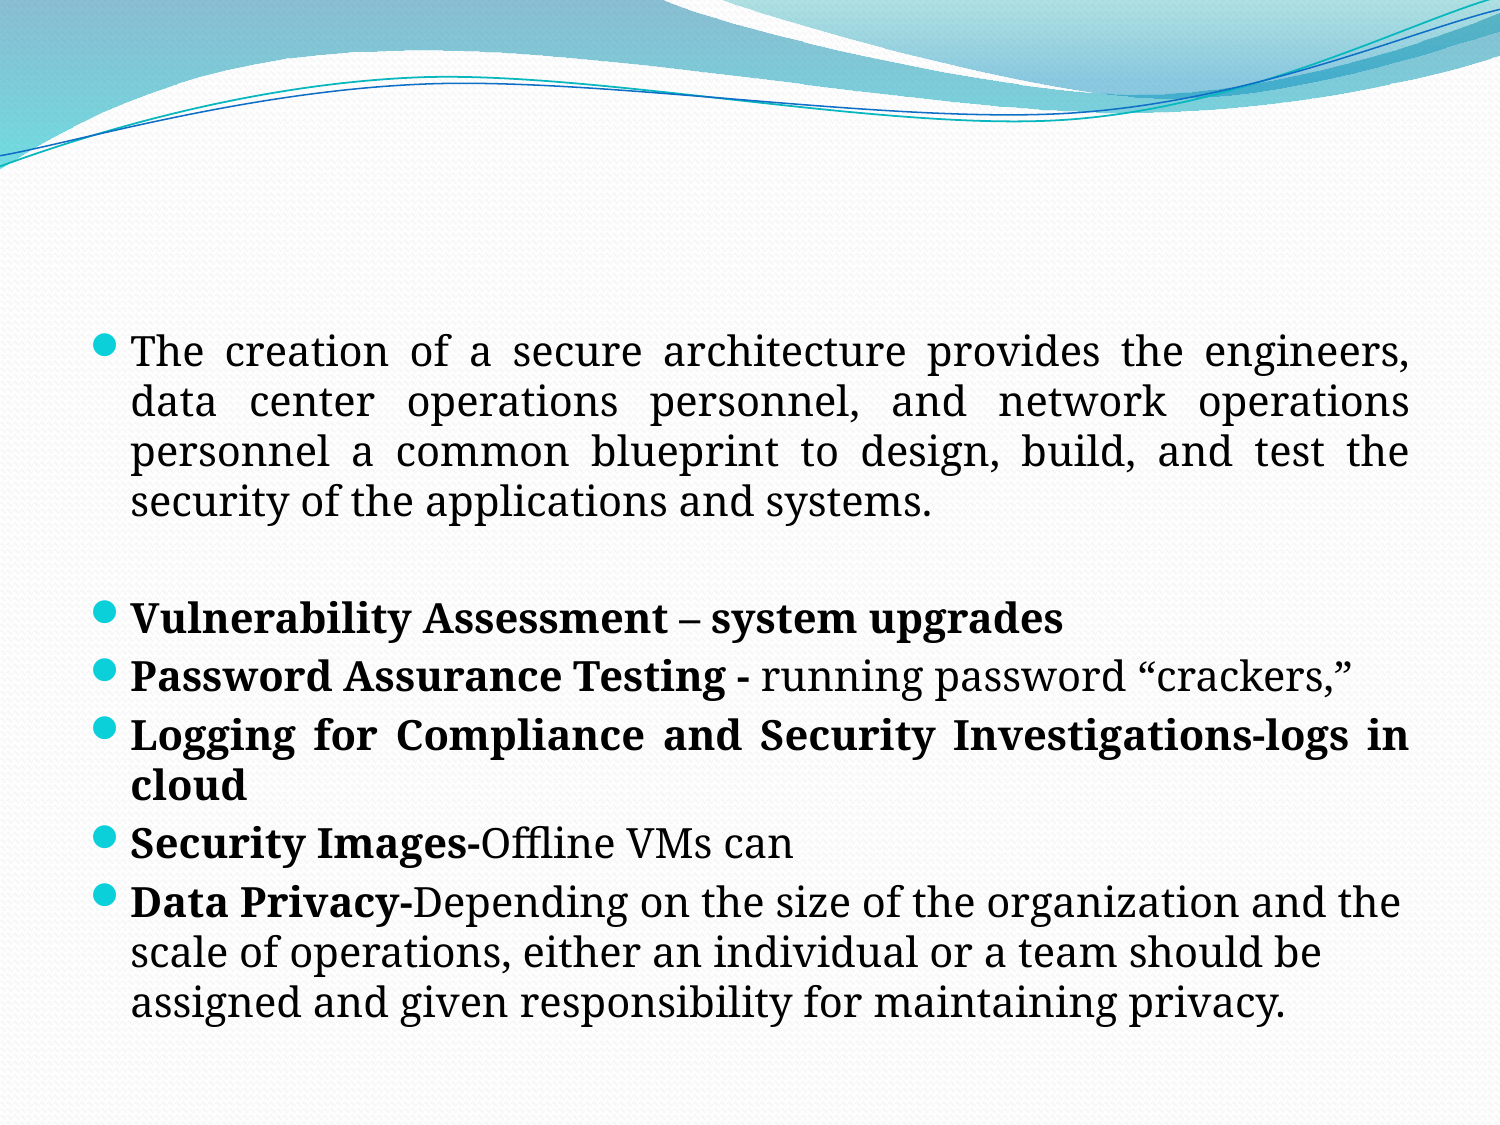

#
The creation of a secure architecture provides the engineers, data center operations personnel, and network operations personnel a common blueprint to design, build, and test the security of the applications and systems.

Vulnerability Assessment – system upgrades
Password Assurance Testing - running password “crackers,”
Logging for Compliance and Security Investigations-logs in cloud
Security Images-Offline VMs can
Data Privacy-Depending on the size of the organization and the scale of operations, either an individual or a team should be assigned and given responsibility for maintaining privacy.